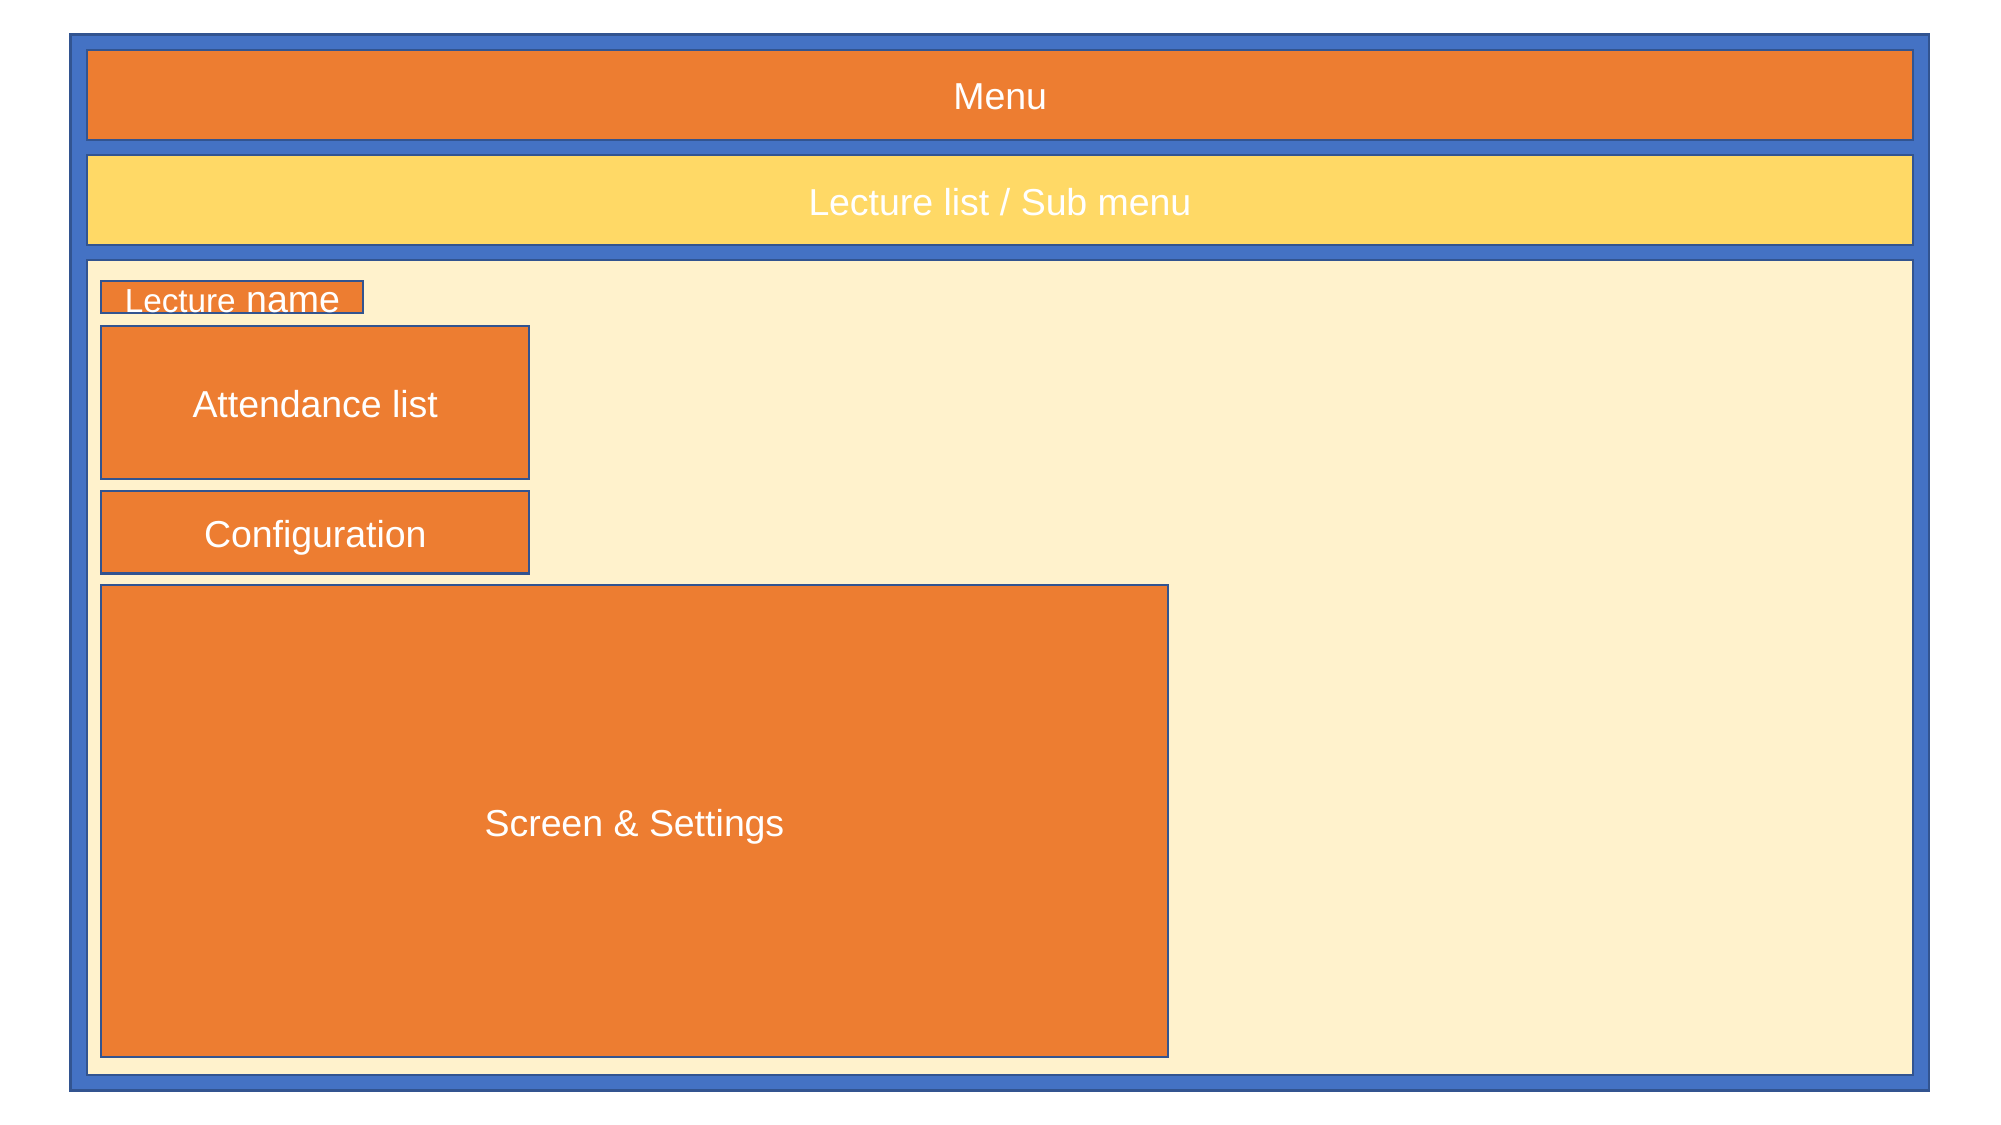

Menu
Lecture list / Sub menu

Lecture name
Attendance list
Configuration
Screen & Settings